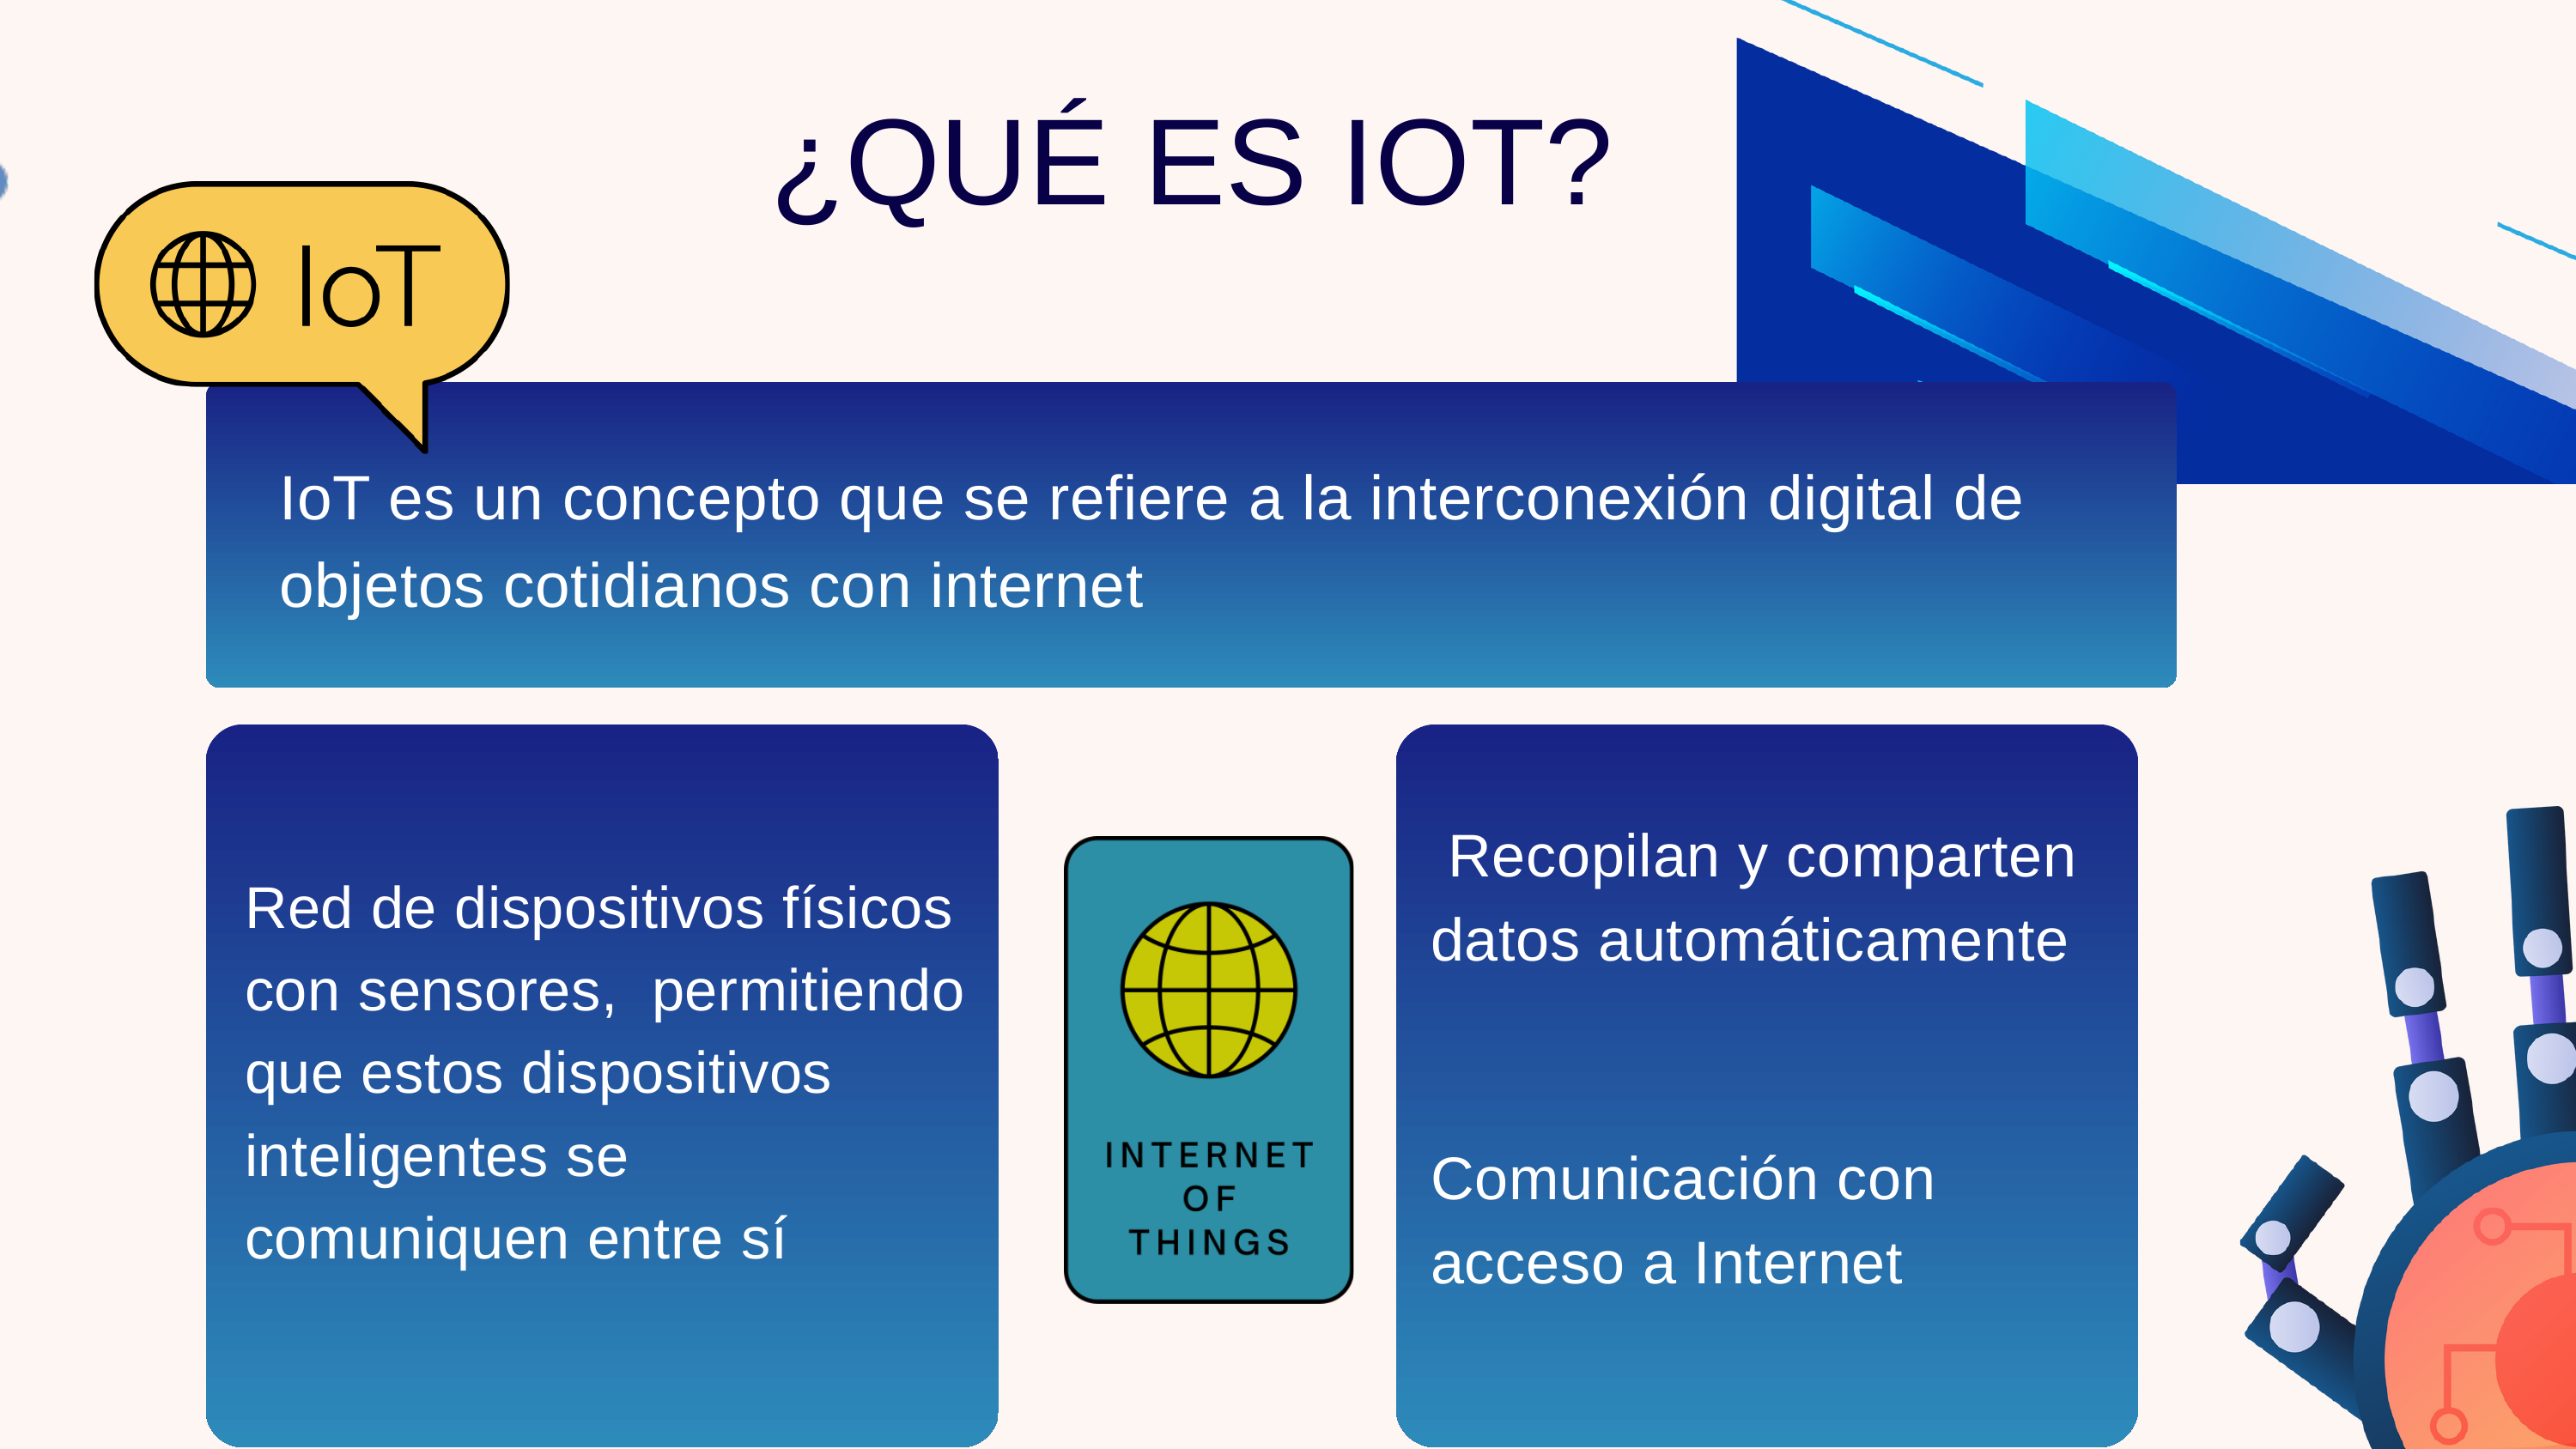

¿QUÉ ES IOT?

IoT es un concepto que se refiere a la interconexión digital de objetos cotidianos con internet

 Recopilan y comparten datos automáticamente

Red de dispositivos físicos con sensores,  permitiendo que estos dispositivos inteligentes se comuniquen entre sí

Comunicación con acceso a Internet